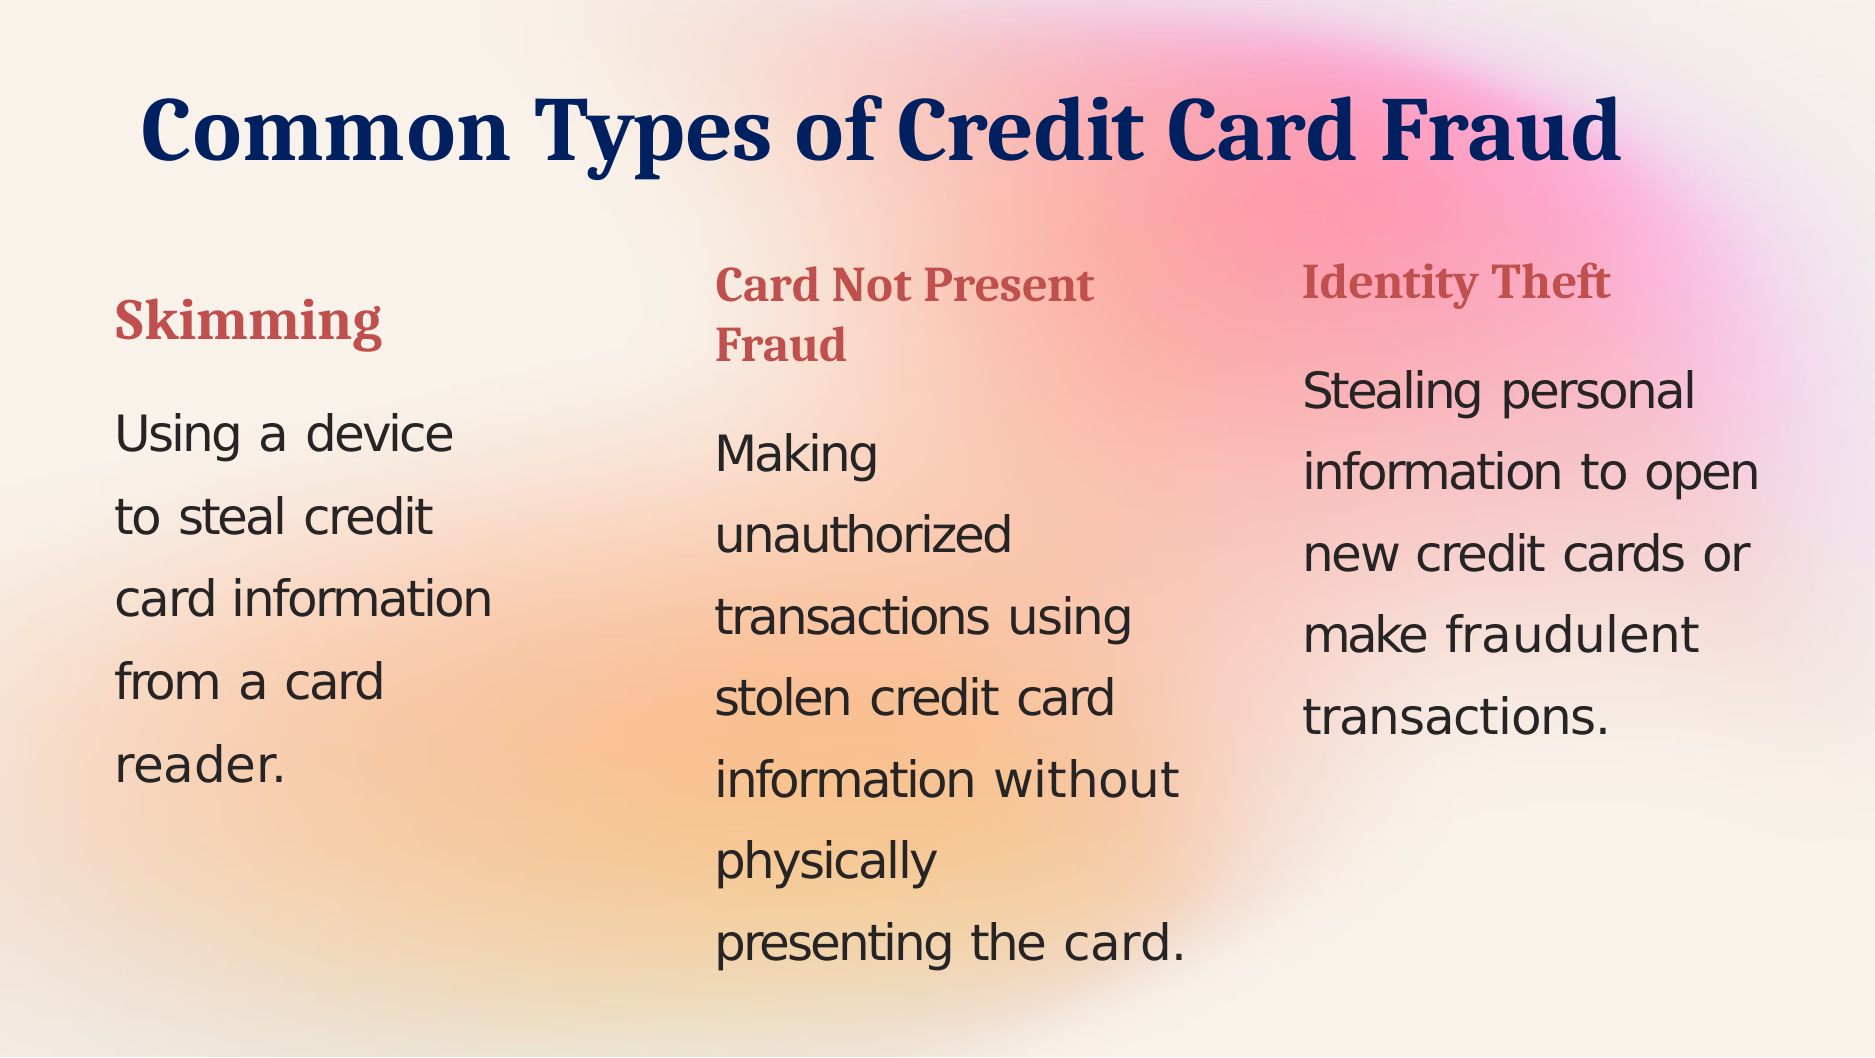

# Common Types of Credit Card Fraud
Identity Theft
Stealing personal information to open new credit cards or make fraudulent transactions.
Card Not Present Fraud
Making unauthorized transactions using stolen credit card information without physically presenting the card.
Skimming
Using a device to steal credit card information from a card reader.